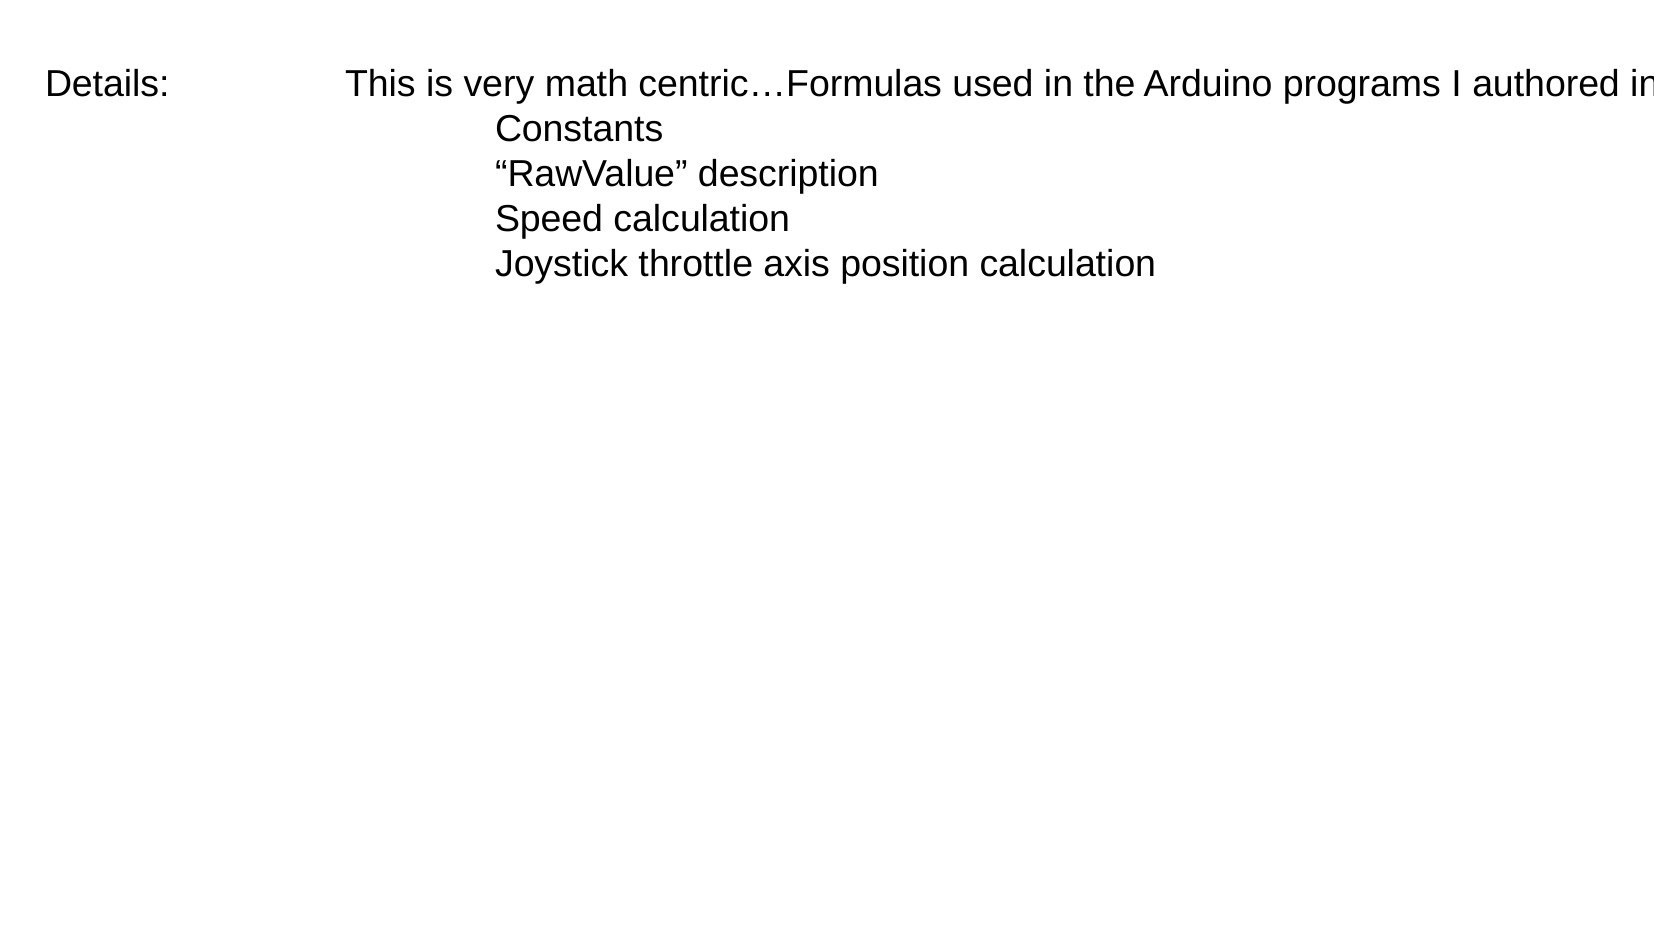

Details:		This is very math centric…Formulas used in the Arduino programs I authored include:
			Constants
			“RawValue” description
			Speed calculation
			Joystick throttle axis position calculation